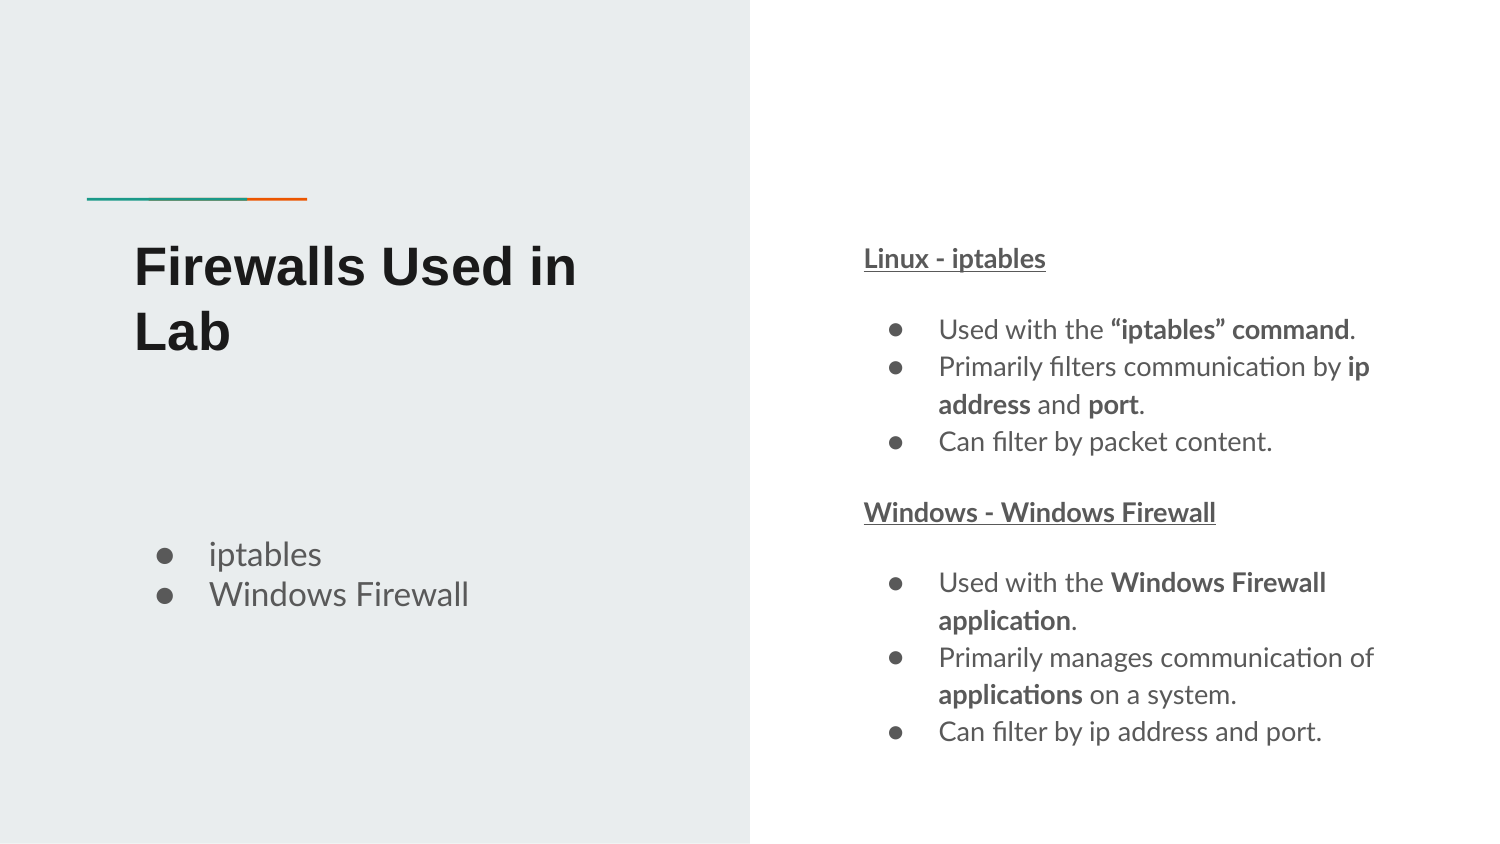

# Firewalls Used in Lab
Linux - iptables
Used with the “iptables” command.
Primarily filters communication by ip address and port.
Can filter by packet content.
Windows - Windows Firewall
Used with the Windows Firewall application.
Primarily manages communication of applications on a system.
Can filter by ip address and port.
iptables
Windows Firewall